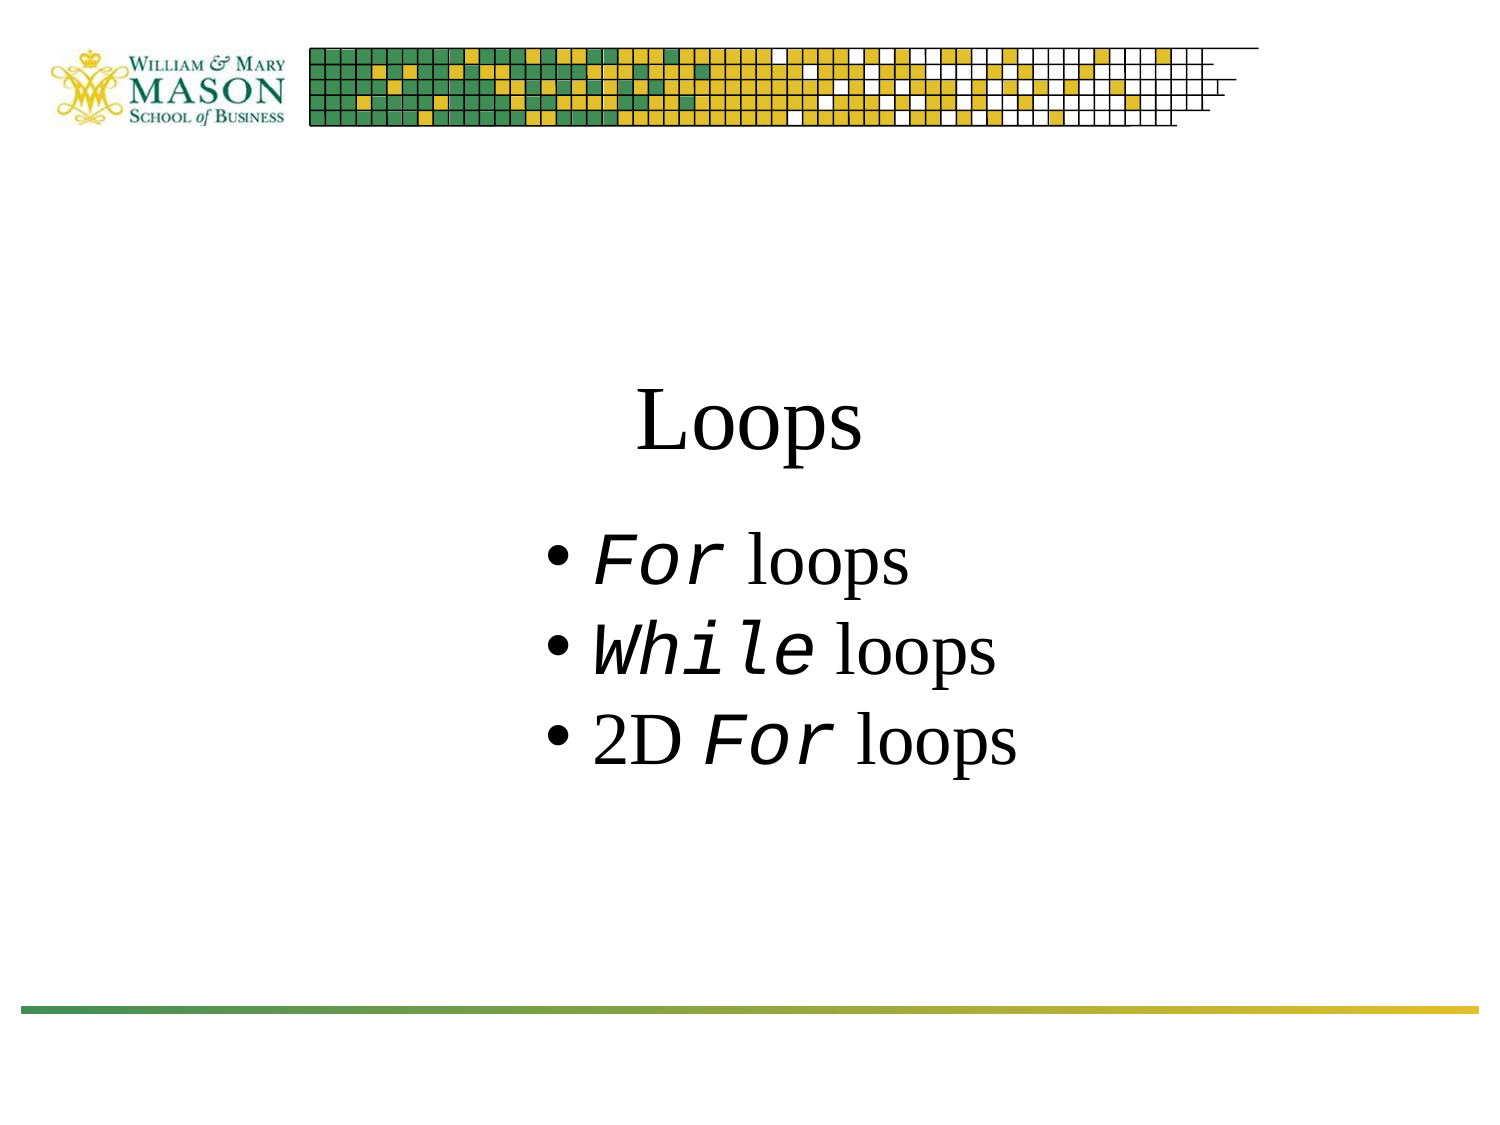

# Loops
For loops
While loops
2D For loops